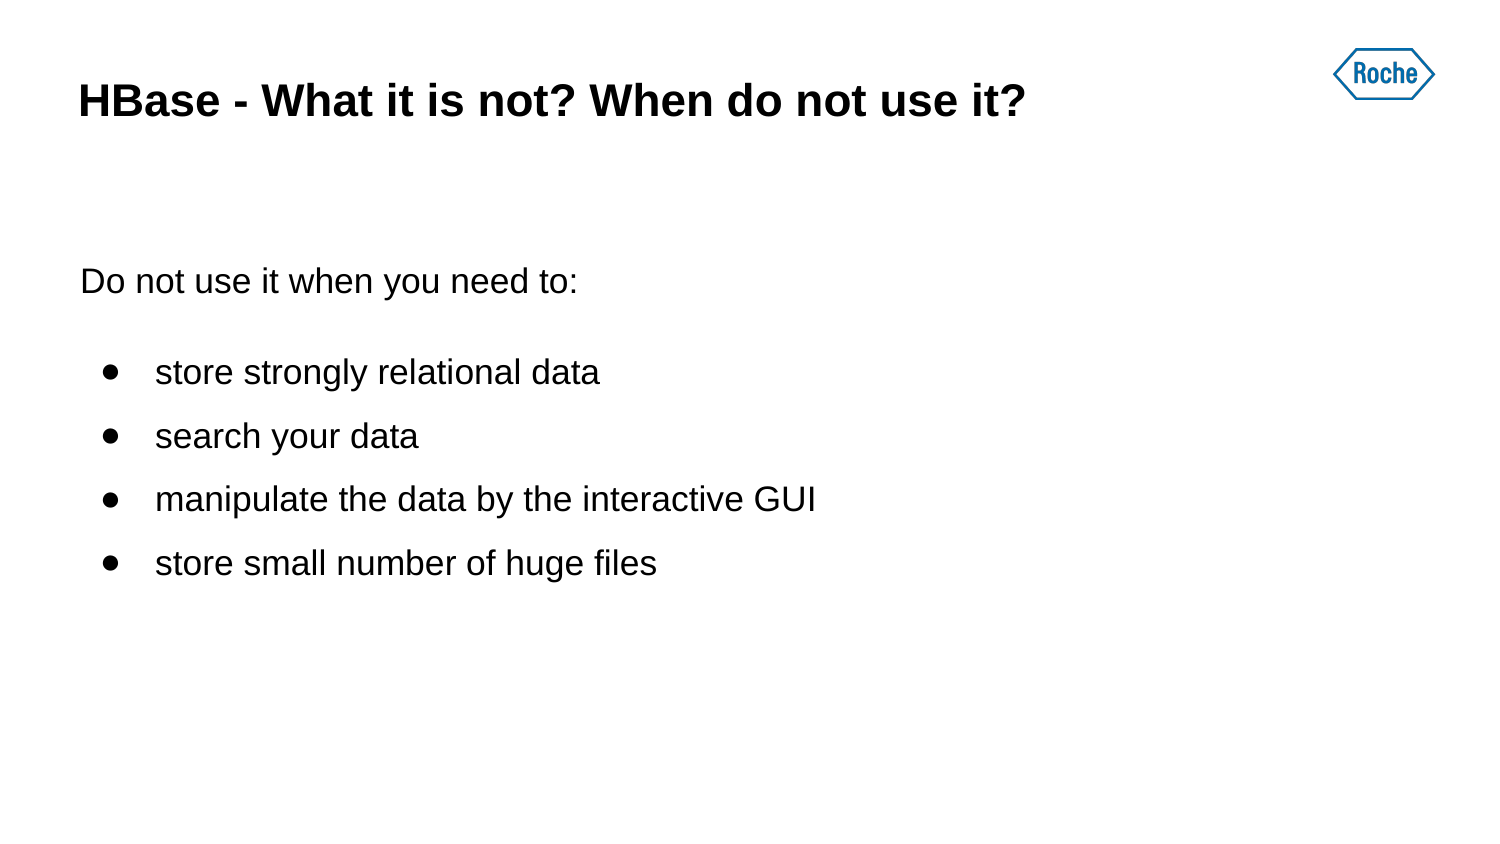

# HBase - What it is not? When do not use it?
Do not use it when you need to:
store strongly relational data
search your data
manipulate the data by the interactive GUI
store small number of huge files